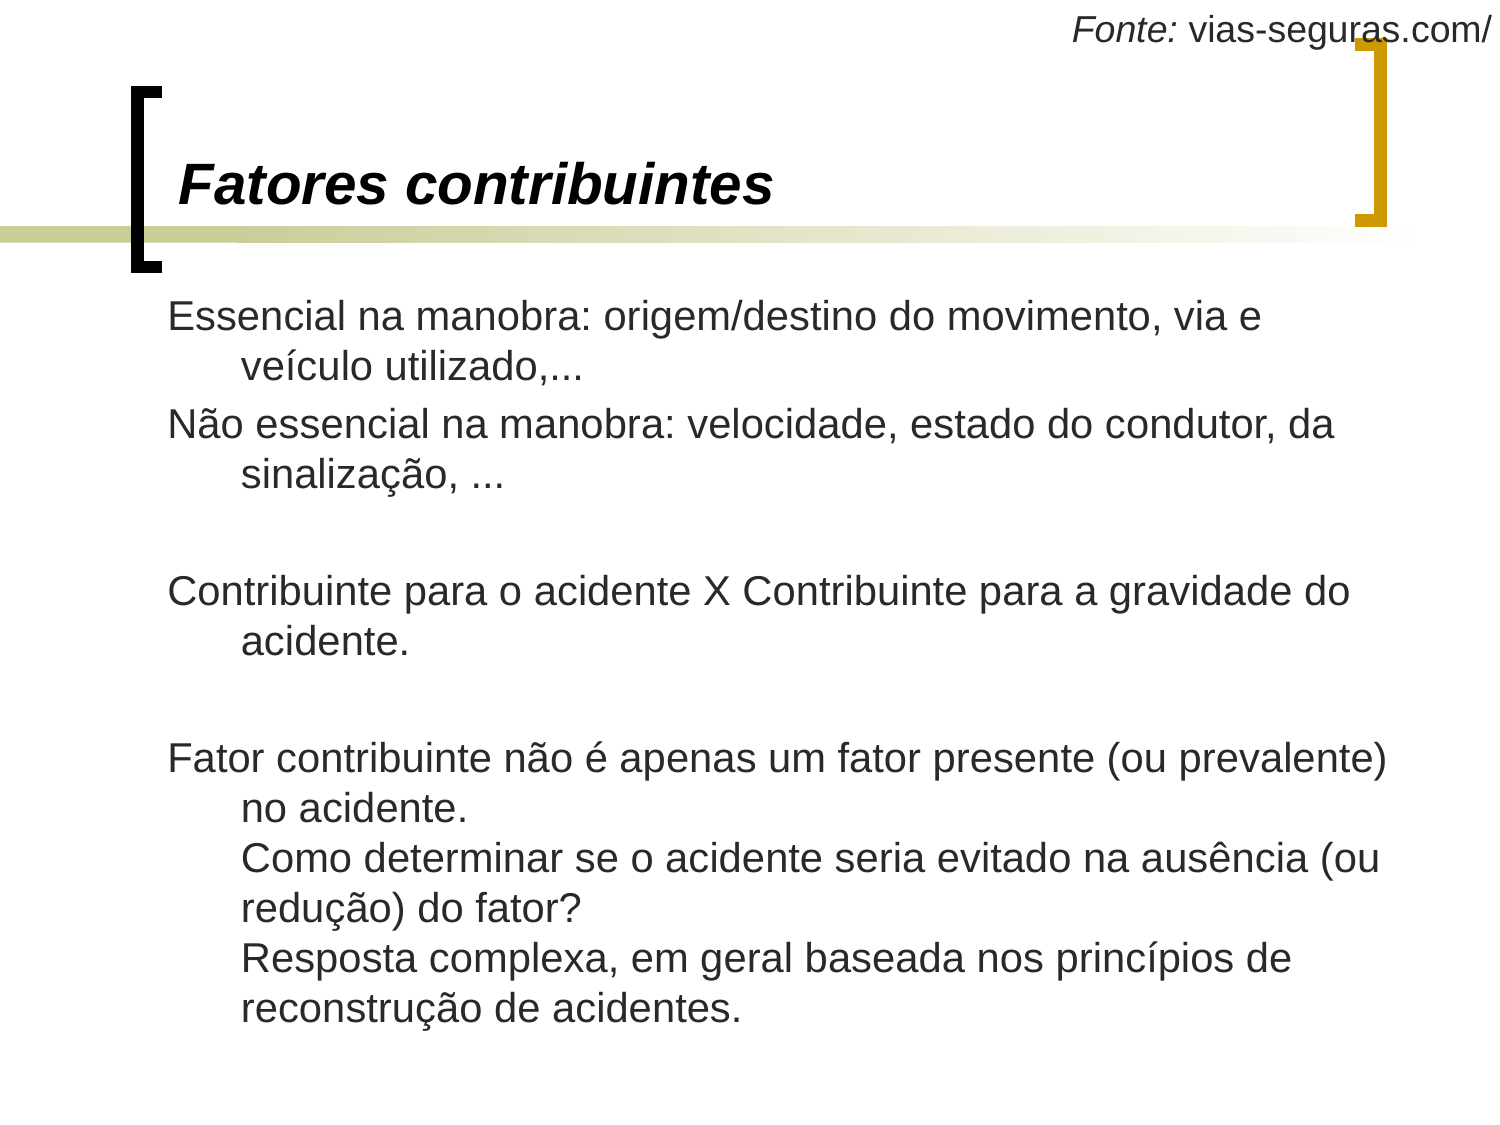

# Fatores contribuintes
Essencial na manobra: origem/destino do movimento, via e veículo utilizado,...
Não essencial na manobra: velocidade, estado do condutor, da sinalização, ...

Contribuinte para o acidente X Contribuinte para a gravidade do acidente.

Fator contribuinte não é apenas um fator presente (ou prevalente) no acidente.
Como determinar se o acidente seria evitado na ausência (ou redução) do fator?
Resposta complexa, em geral baseada nos princípios de reconstrução de acidentes.